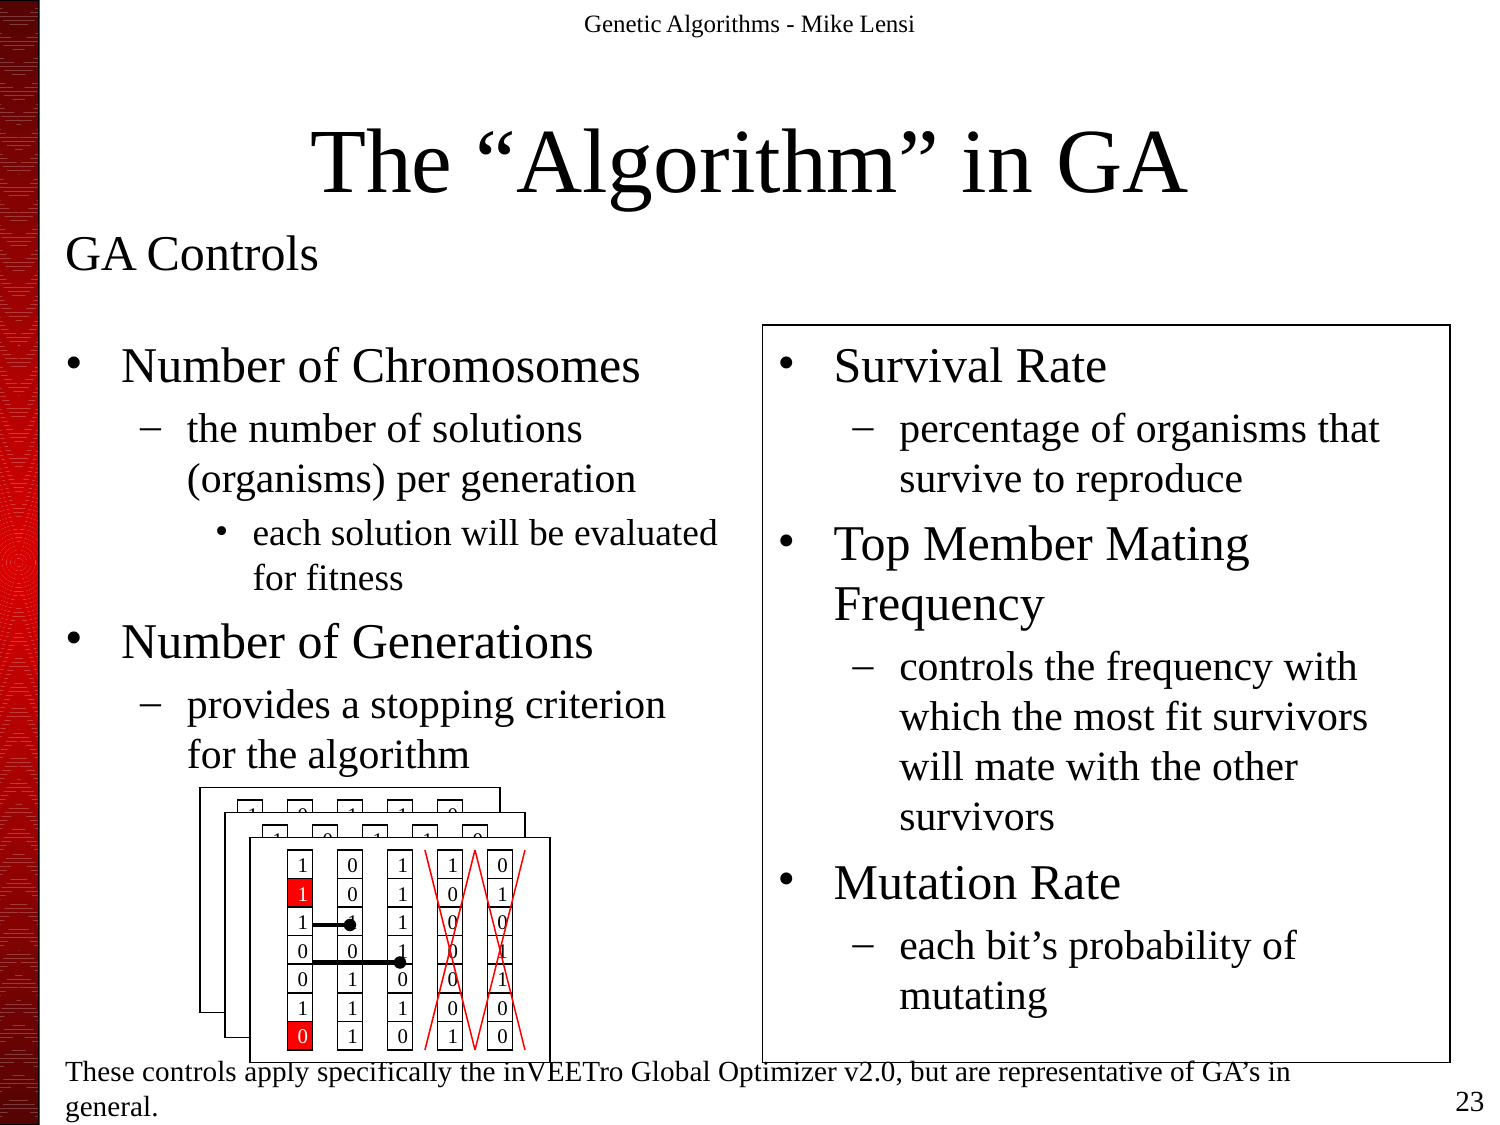

Genetic Algorithms - Mike Lensi
# The “Algorithm” in GA
GA Controls
Number of Chromosomes
the number of solutions (organisms) per generation
each solution will be evaluated for fitness
Number of Generations
provides a stopping criterion for the algorithm
Survival Rate
percentage of organisms that survive to reproduce
Top Member Mating Frequency
controls the frequency with which the most fit survivors will mate with the other survivors
Mutation Rate
each bit’s probability of mutating

1
0
1
0
0
1
1
0
0
1
0
1
1
1
1
1
1
1
0
1
0
1
0
0
0
0
0
1
0
1
0
1
1
0
0

1
0
1
0
0
1
1
0
0
1
0
1
1
1
1
1
1
1
0
1
0
1
0
0
0
0
0
1
0
1
0
1
1
0
0

1
0
1
0
0
1
1
0
0
1
0
1
1
1
1
1
1
1
0
1
0
1
0
0
0
0
0
1
0
1
0
1
1
0
0
1
0
These controls apply specifically the inVEETro Global Optimizer v2.0, but are representative of GA’s in general.
23